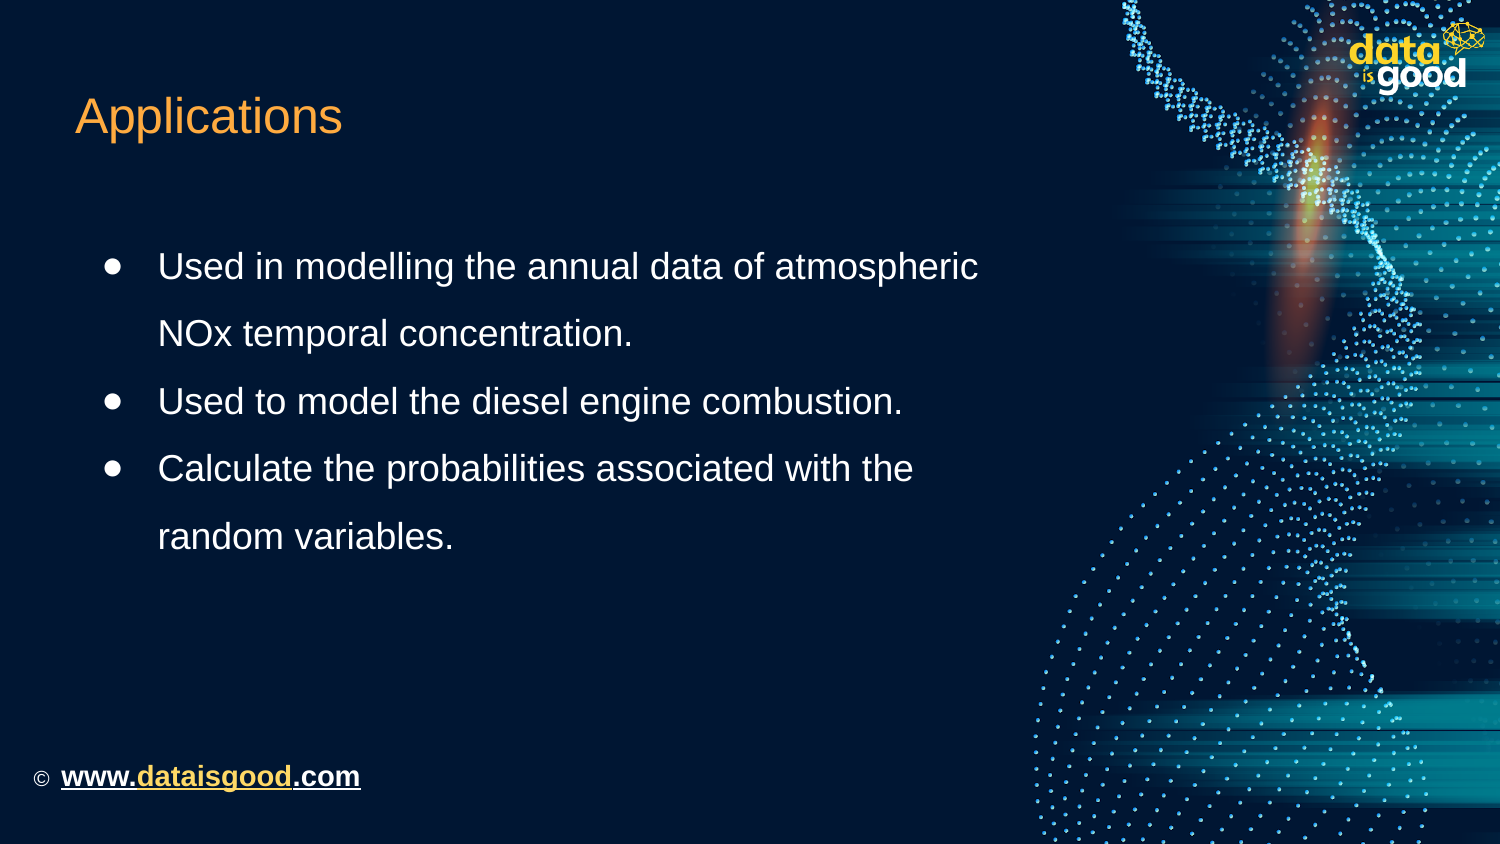

# Applications
Used in modelling the annual data of atmospheric NOx temporal concentration.
Used to model the diesel engine combustion.
Calculate the probabilities associated with the random variables.